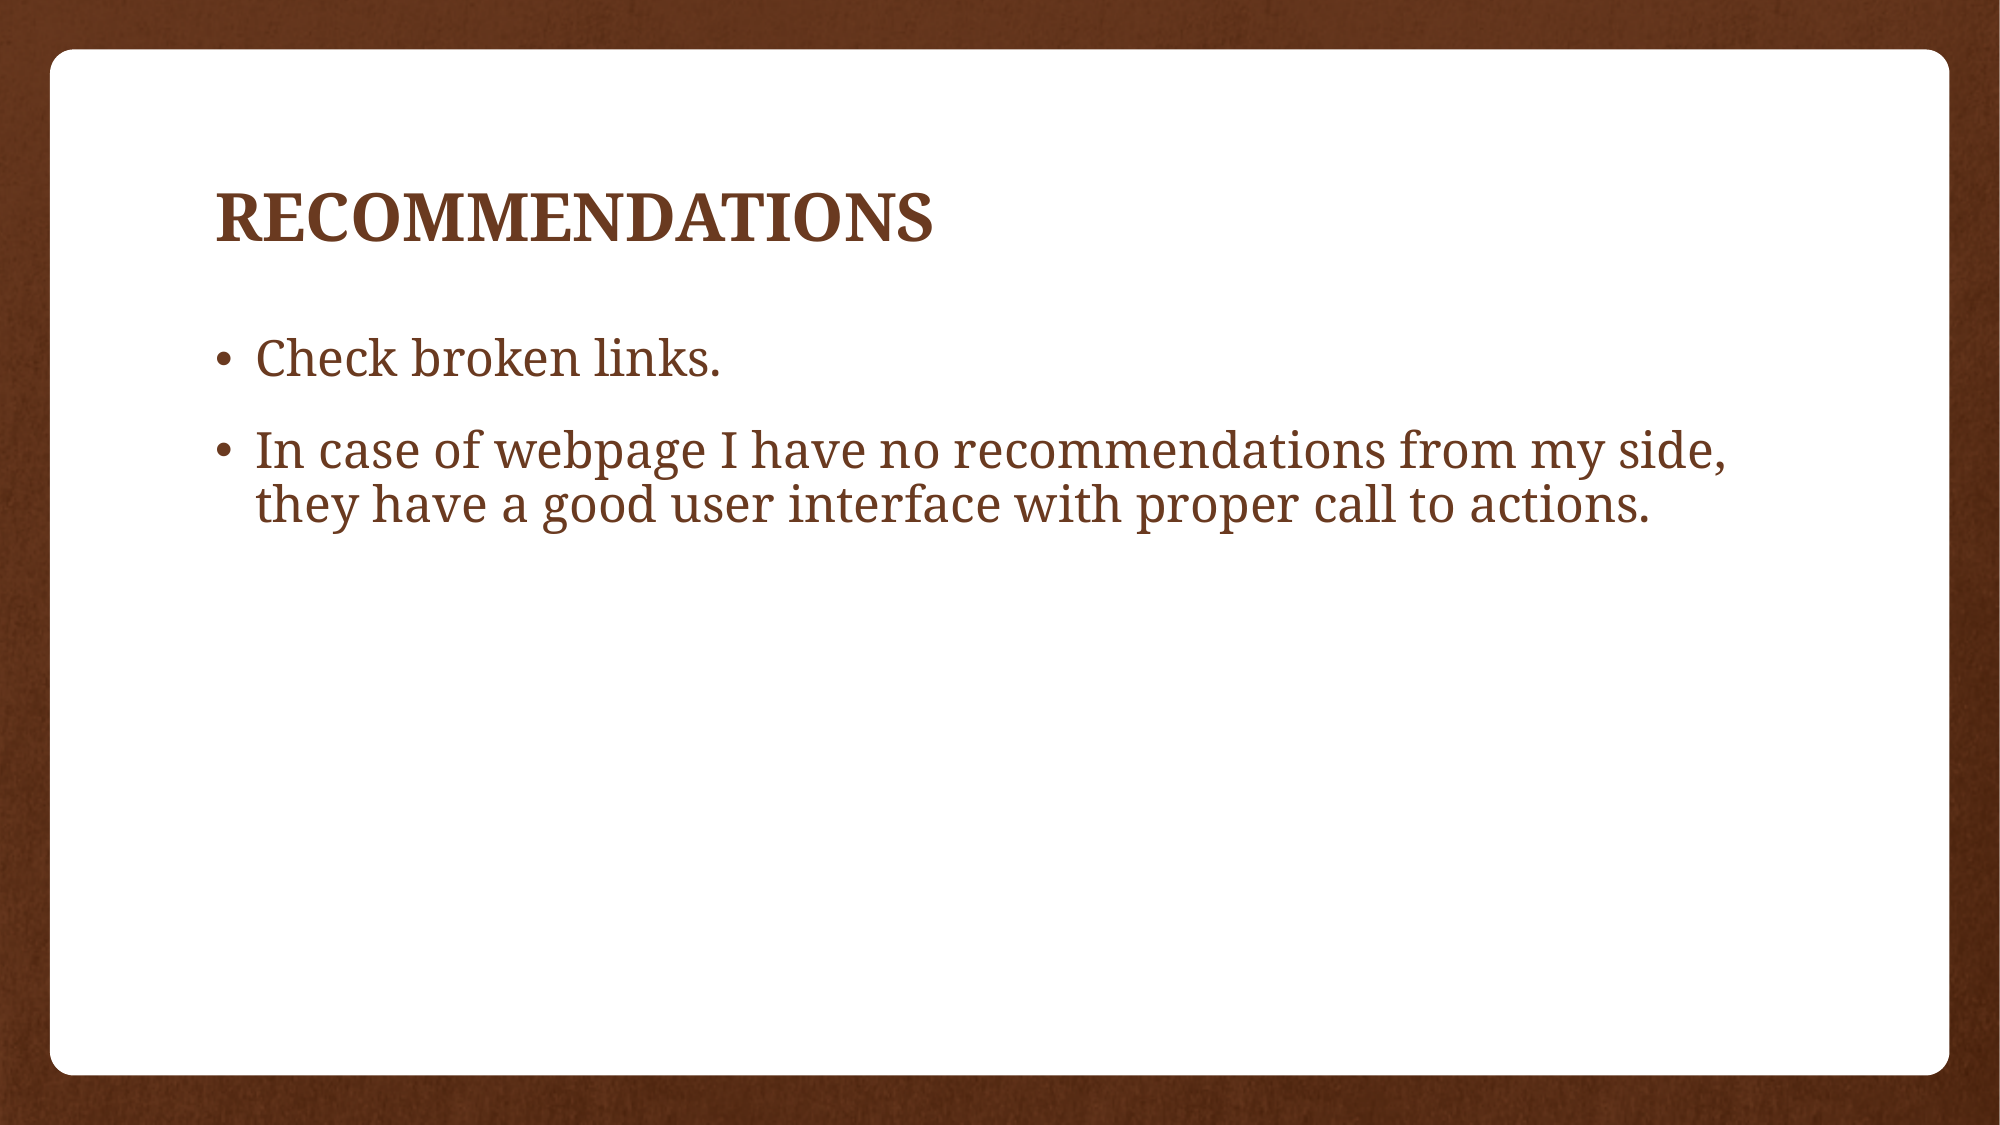

# RECOMMENDATIONS
Check broken links.
In case of webpage I have no recommendations from my side, they have a good user interface with proper call to actions.